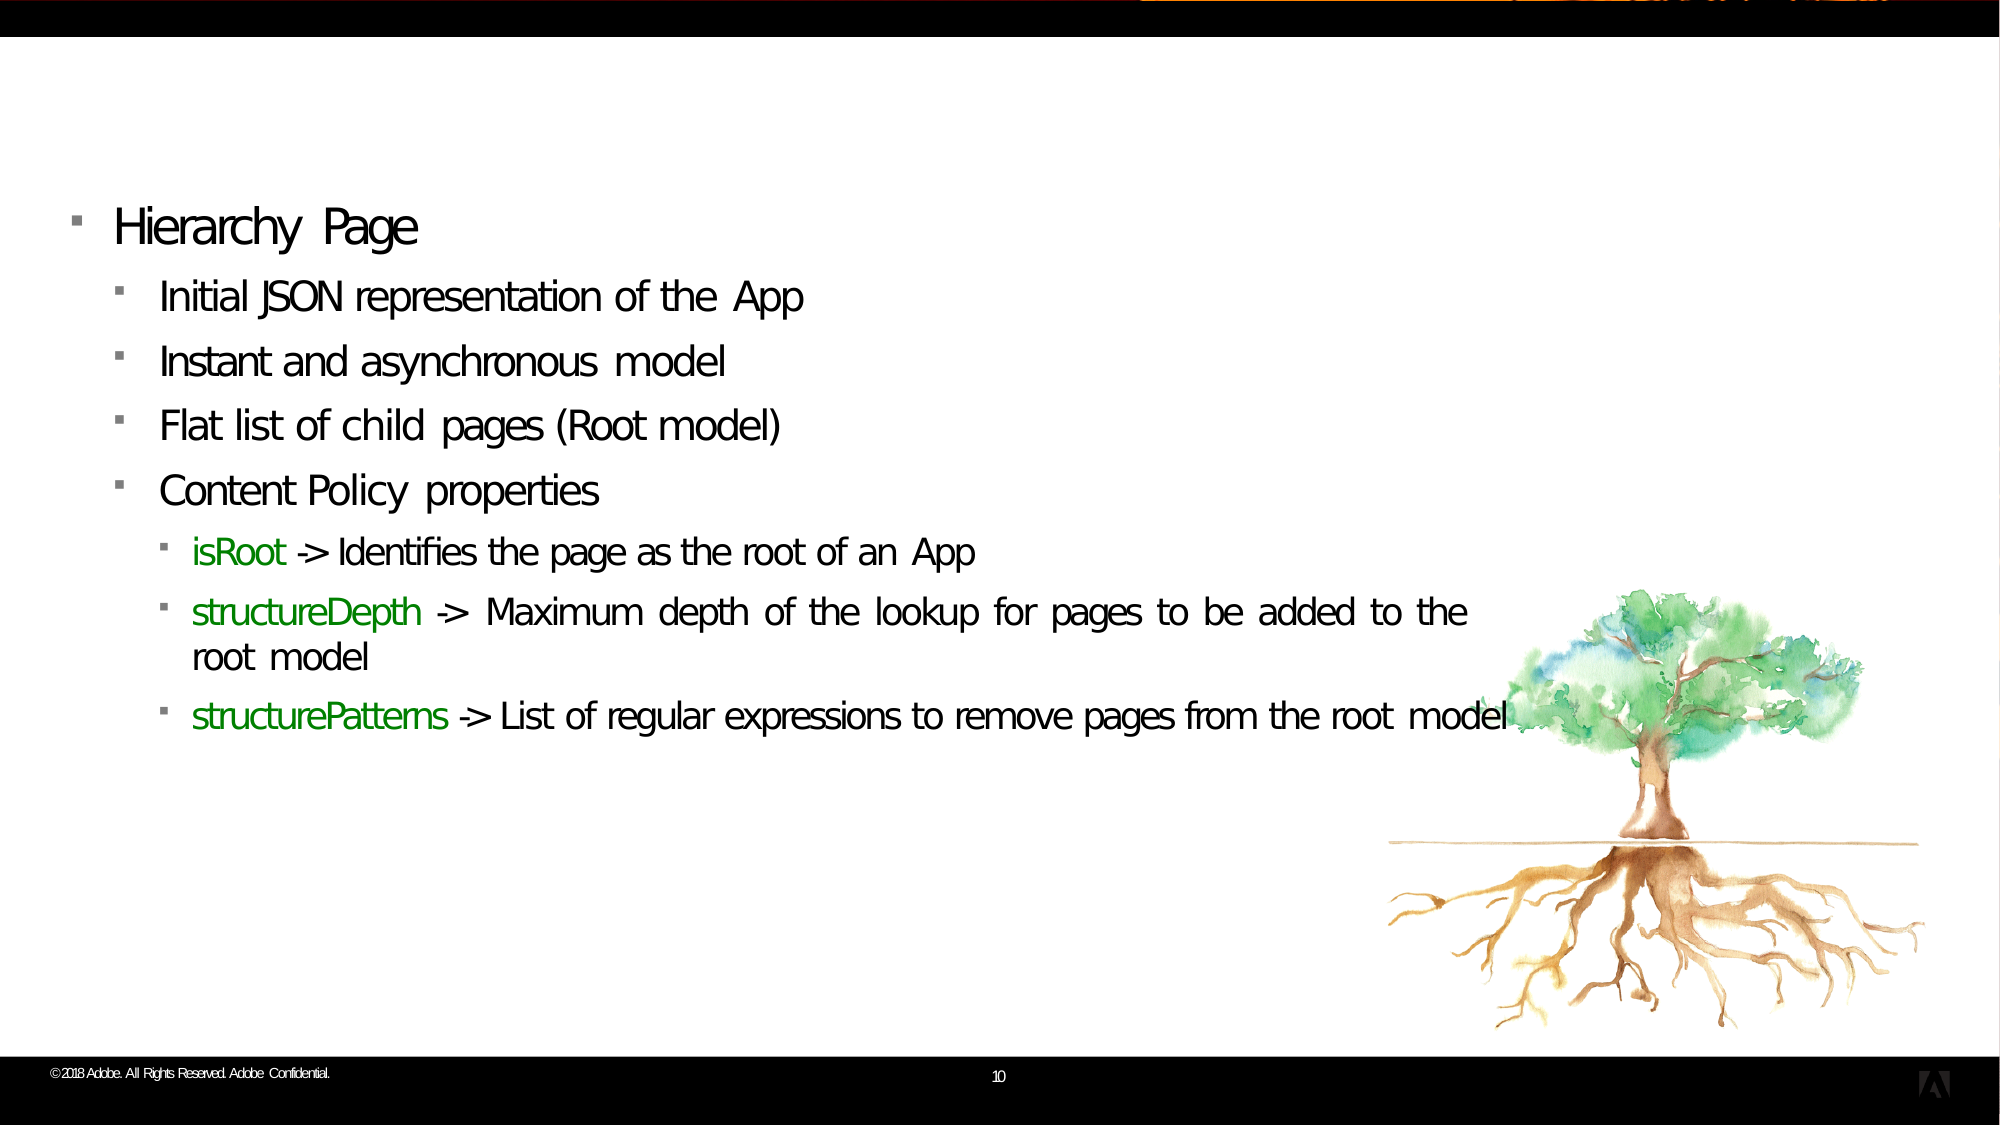

# AEM Page Component
Hierarchy Page
Initial JSON representation of the App
Instant and asynchronous model
Flat list of child pages (Root model)
Content Policy properties
isRoot -> Identifies the page as the root of an App
structureDepth -> Maximum depth of the lookup for pages to be added to the root model
structurePatterns -> List of regular expressions to remove pages from the root model
© 2018 Adobe. All Rights Reserved. Adobe Confidential.
10